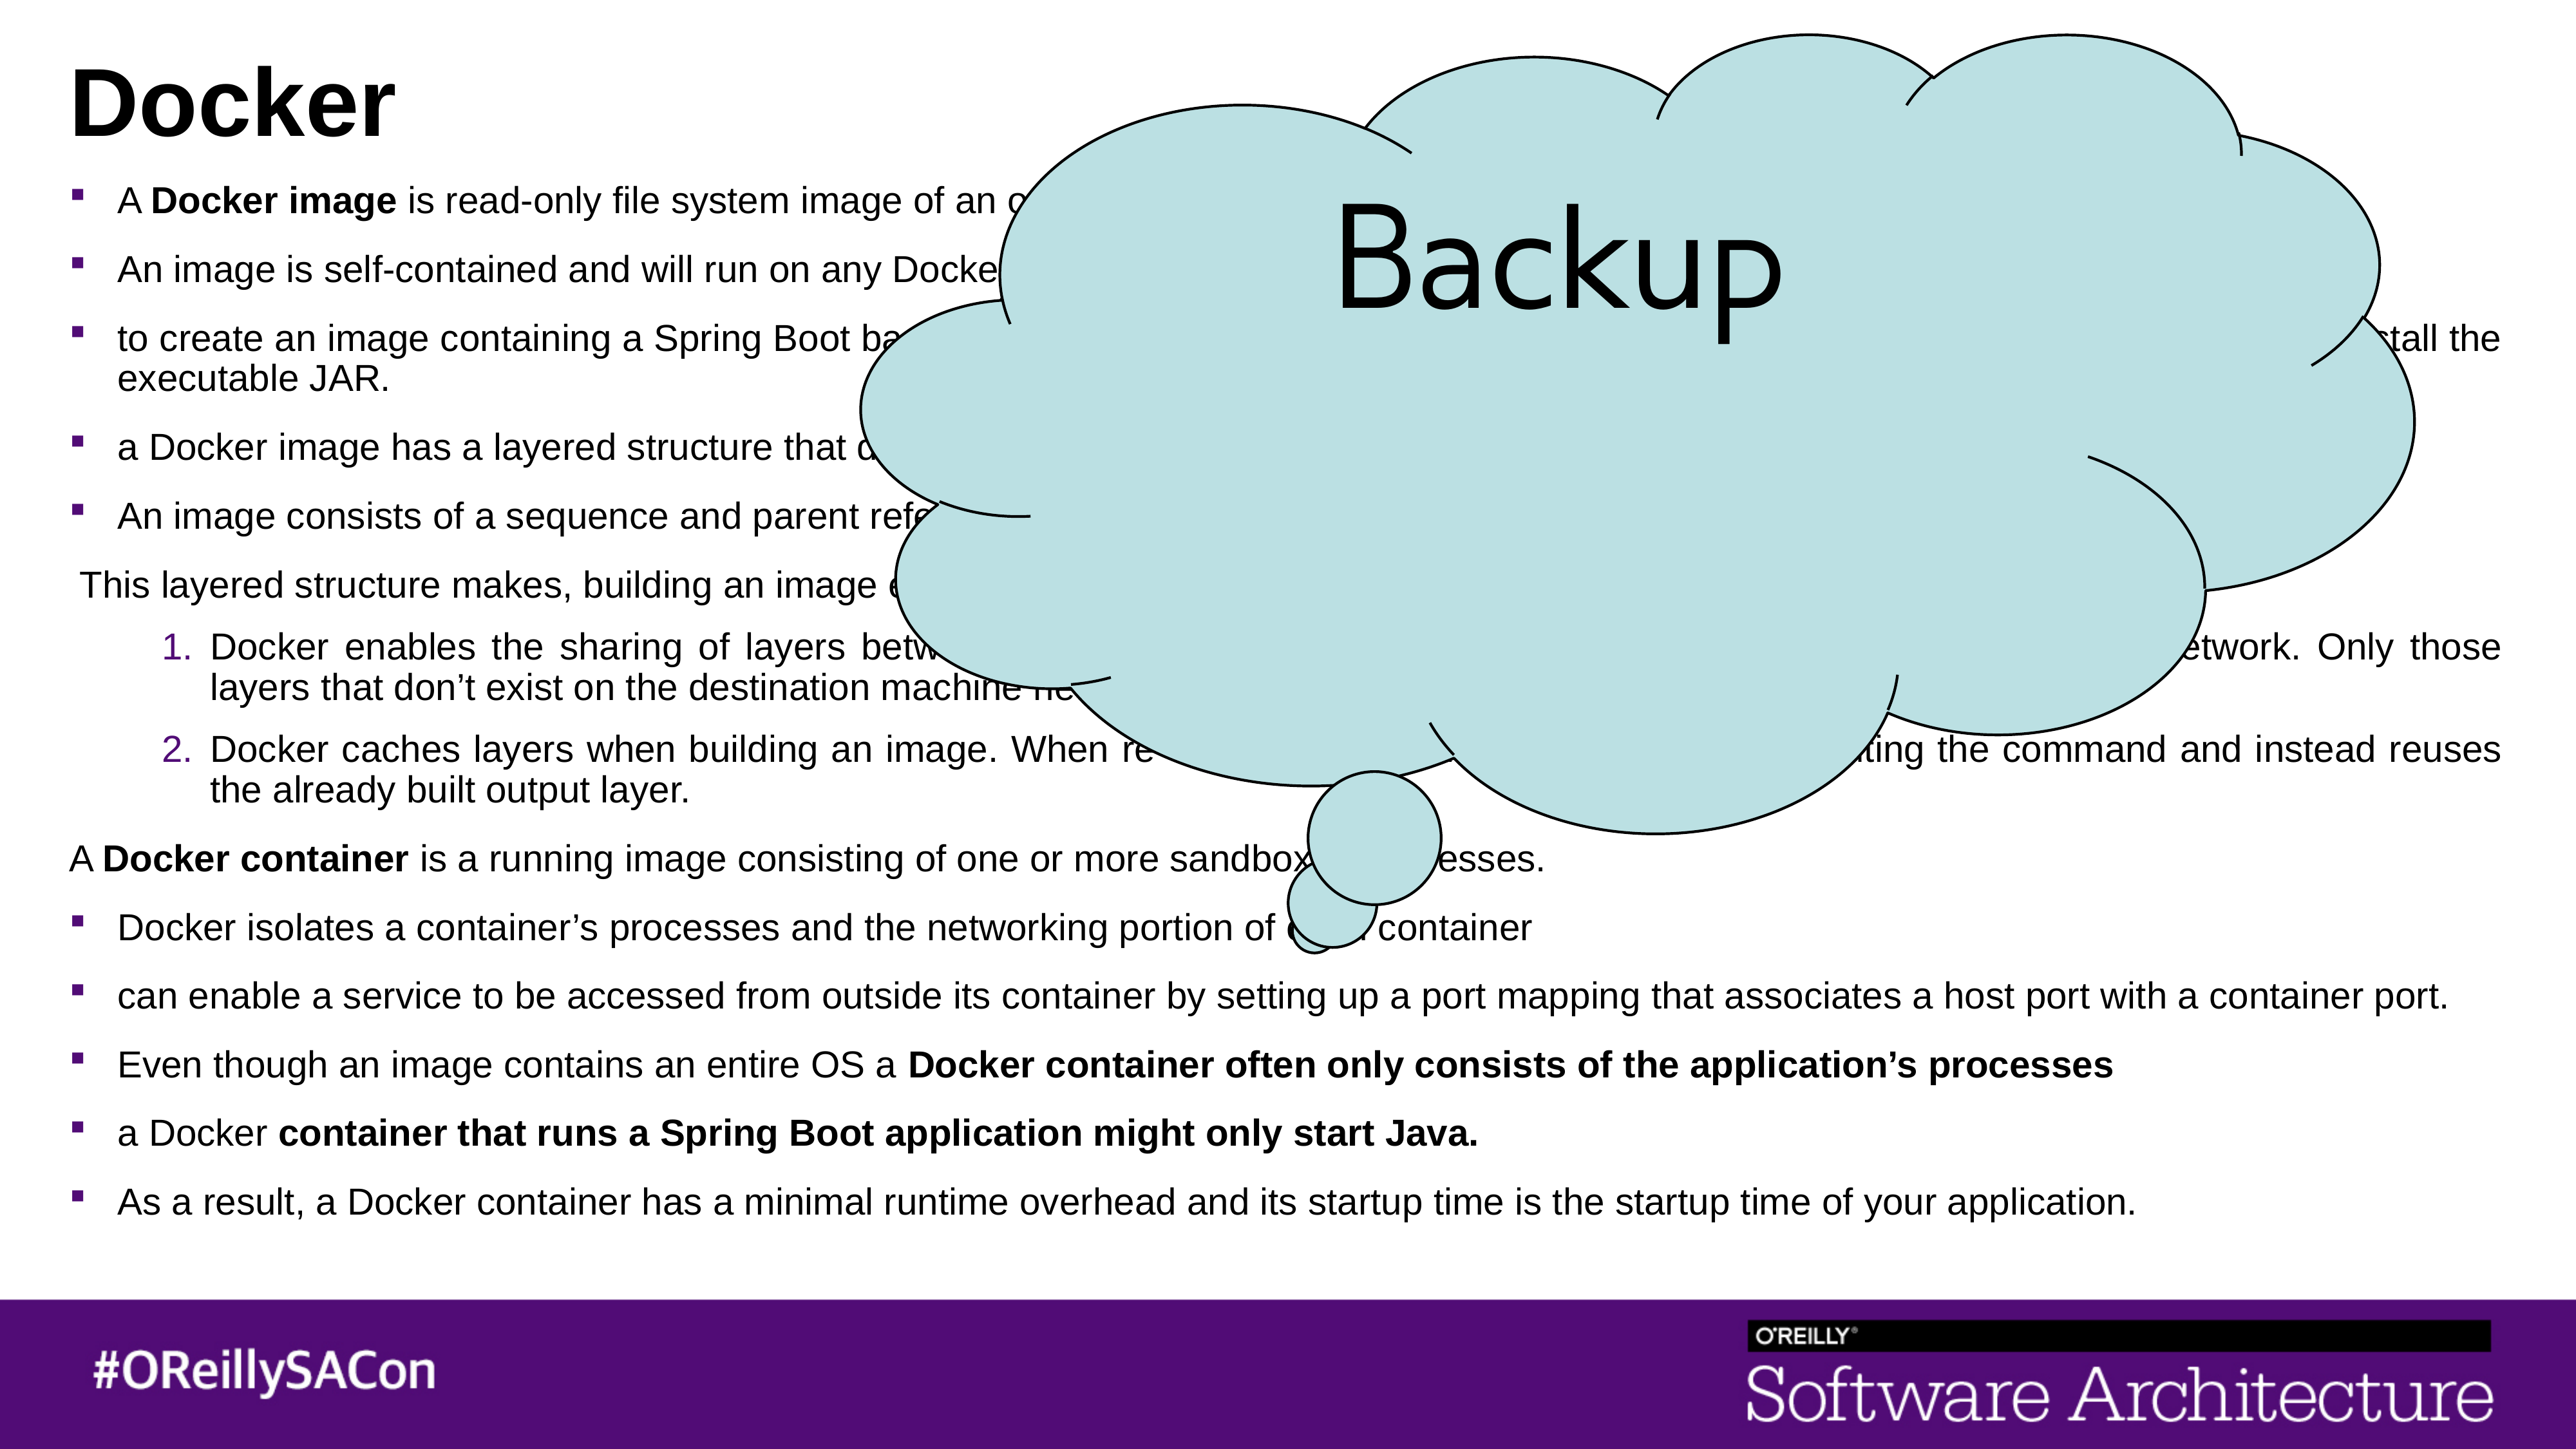

# Docker
Backup
A Docker image is read-only file system image of an operating system and an application.
An image is self-contained and will run on any Docker installation.
to create an image containing a Spring Boot based application, one could start from a vanilla Ubuntu image, install the JDK and  then install the executable JAR.
a Docker image has a layered structure that dramatically reduces the amount of time needed to build and deploy a Docker image.
An image consists of a sequence and parent referenced layers that correspond to the command  that changes the file system .
 This layered structure makes, building an image extremely fast (efficient).
Docker enables the sharing of layers between images, Docker does not need to move an entire image over the network. Only those layers that don’t exist on the destination machine need to be copied.
Docker caches layers when building an image. When re-executing a command Docker skip executing the command and instead reuses the already built output layer.
A Docker container is a running image consisting of one or more sandboxed processes.
Docker isolates a container’s processes and the networking portion of each container
can enable a service to be accessed from outside its container by setting up a port mapping that associates a host port with a container port.
Even though an image contains an entire OS a Docker container often only consists of the application’s processes
a Docker container that runs a Spring Boot application might only start Java.
As a result, a Docker container has a minimal runtime overhead and its startup time is the startup time of your application.